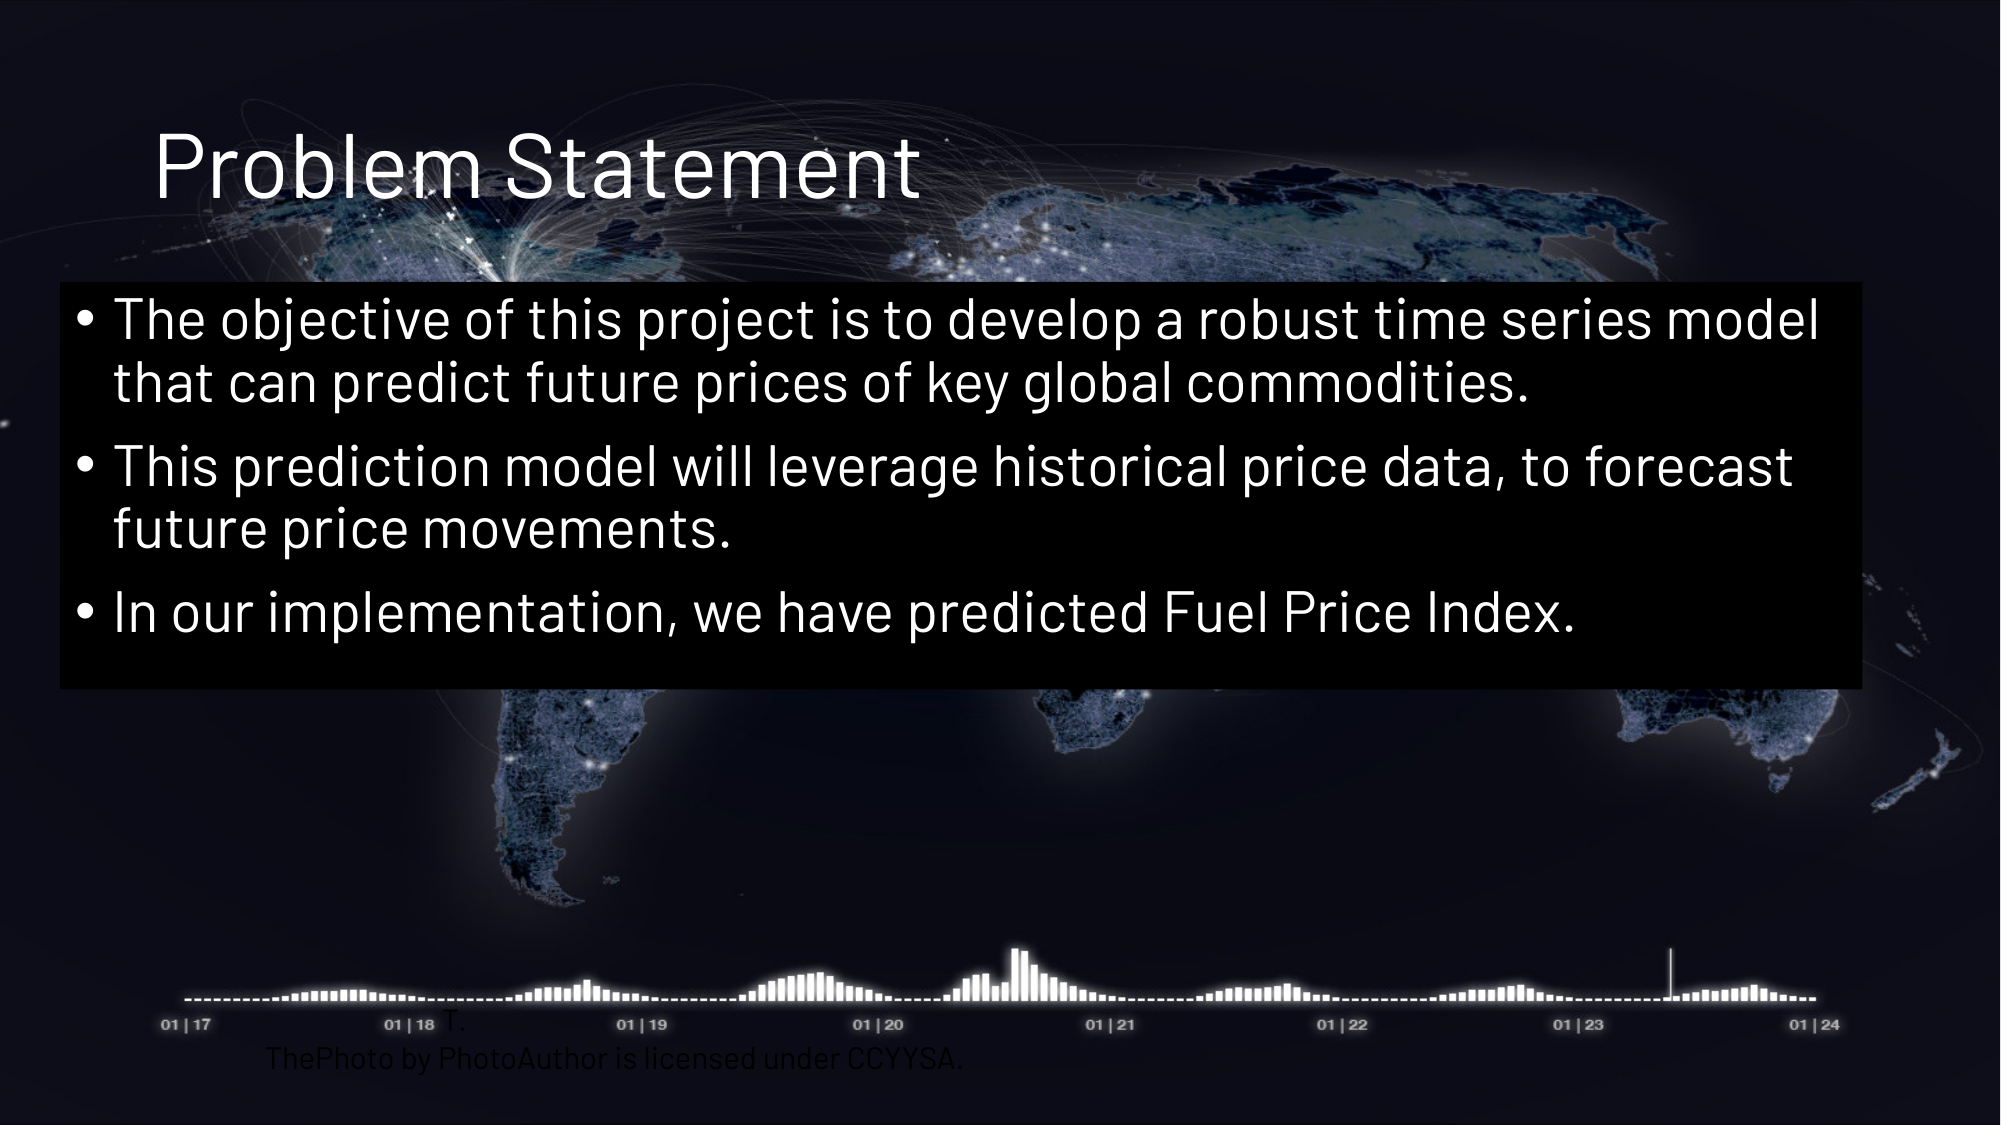

# Problem Statement
The objective of this project is to develop a robust time series model that can predict future prices of key global commodities.
This prediction model will leverage historical price data, to forecast future price movements.
In our implementation, we have predicted Fuel Price Index.

T.
ThePhoto by PhotoAuthor is licensed under CCYYSA.